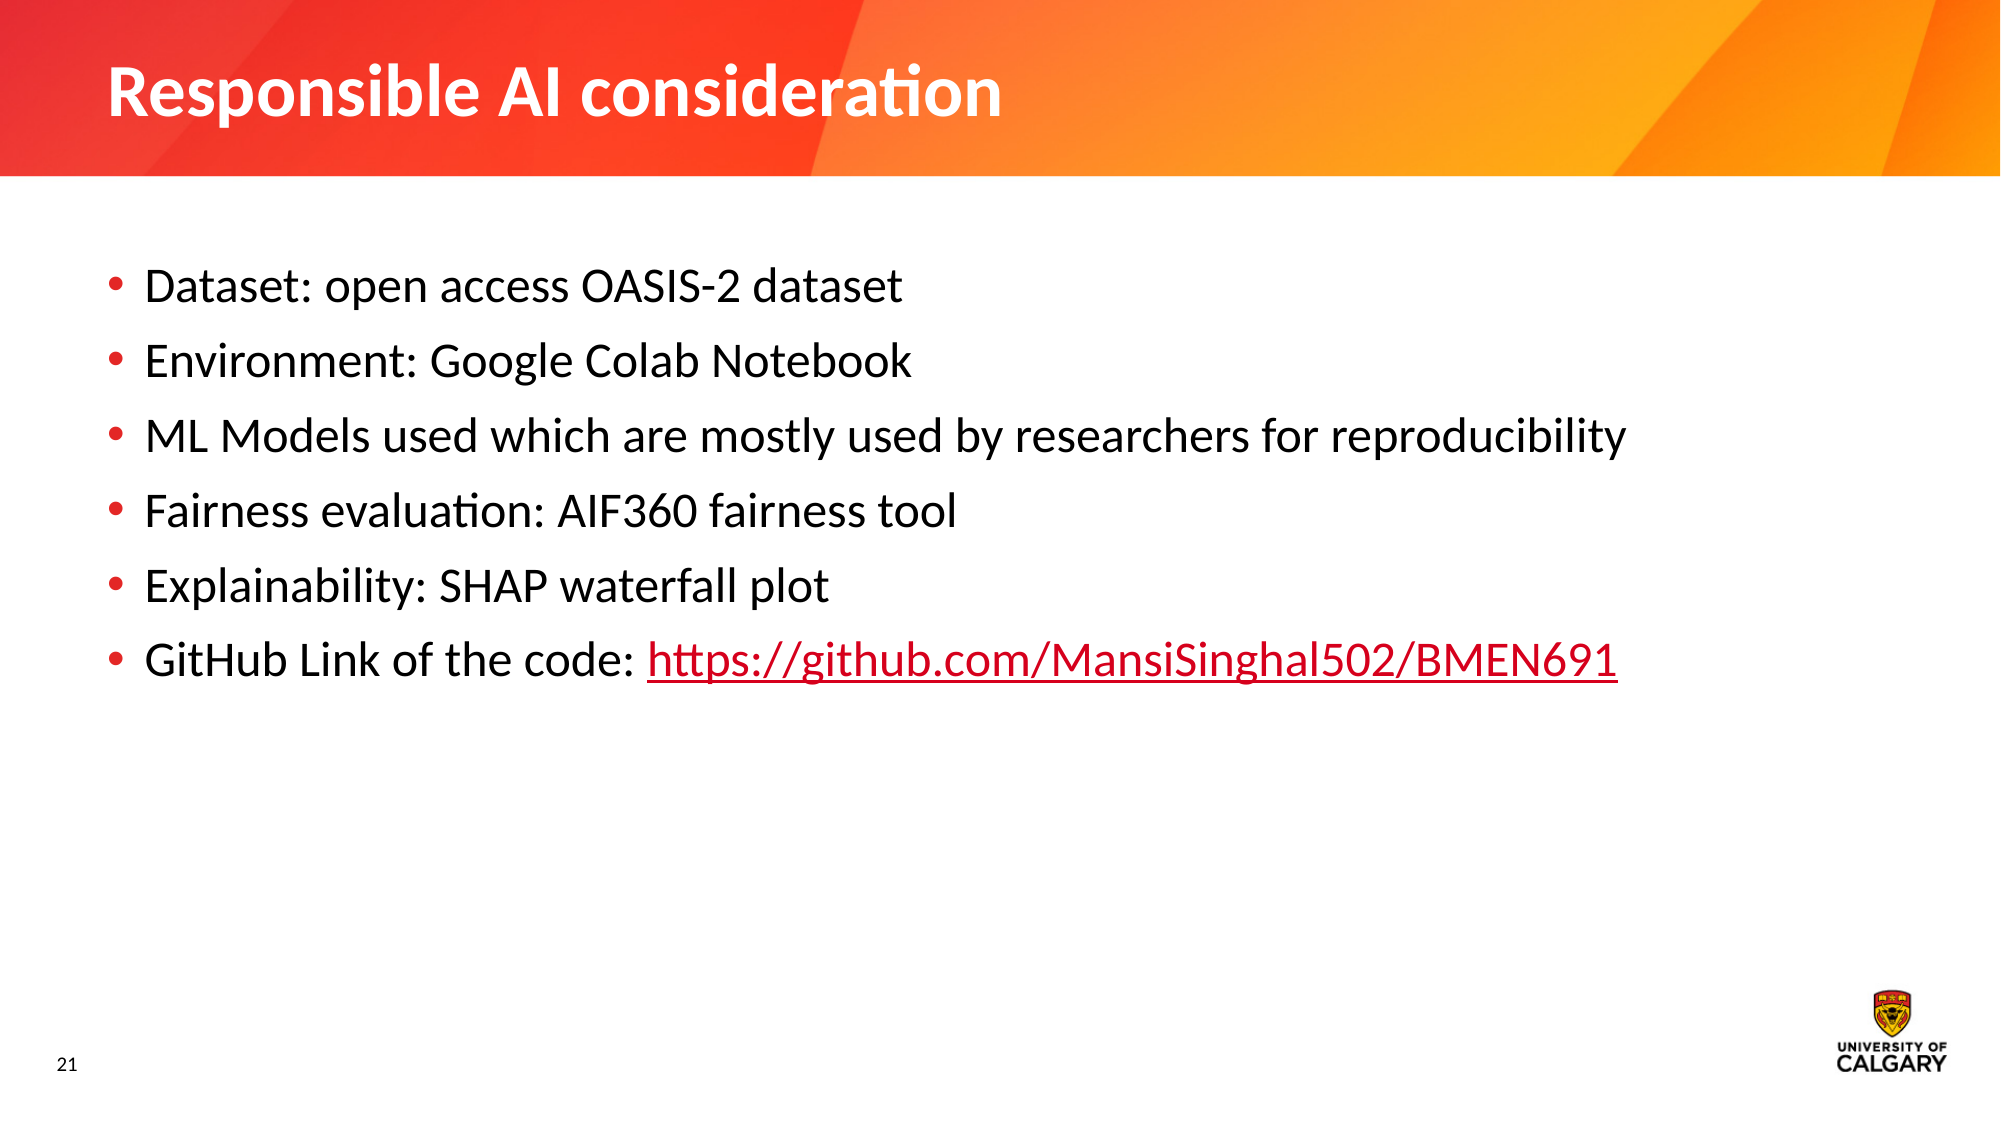

# Responsible AI consideration
Dataset: open access OASIS-2 dataset
Environment: Google Colab Notebook
ML Models used which are mostly used by researchers for reproducibility
Fairness evaluation: AIF360 fairness tool
Explainability: SHAP waterfall plot
GitHub Link of the code: https://github.com/MansiSinghal502/BMEN691

21